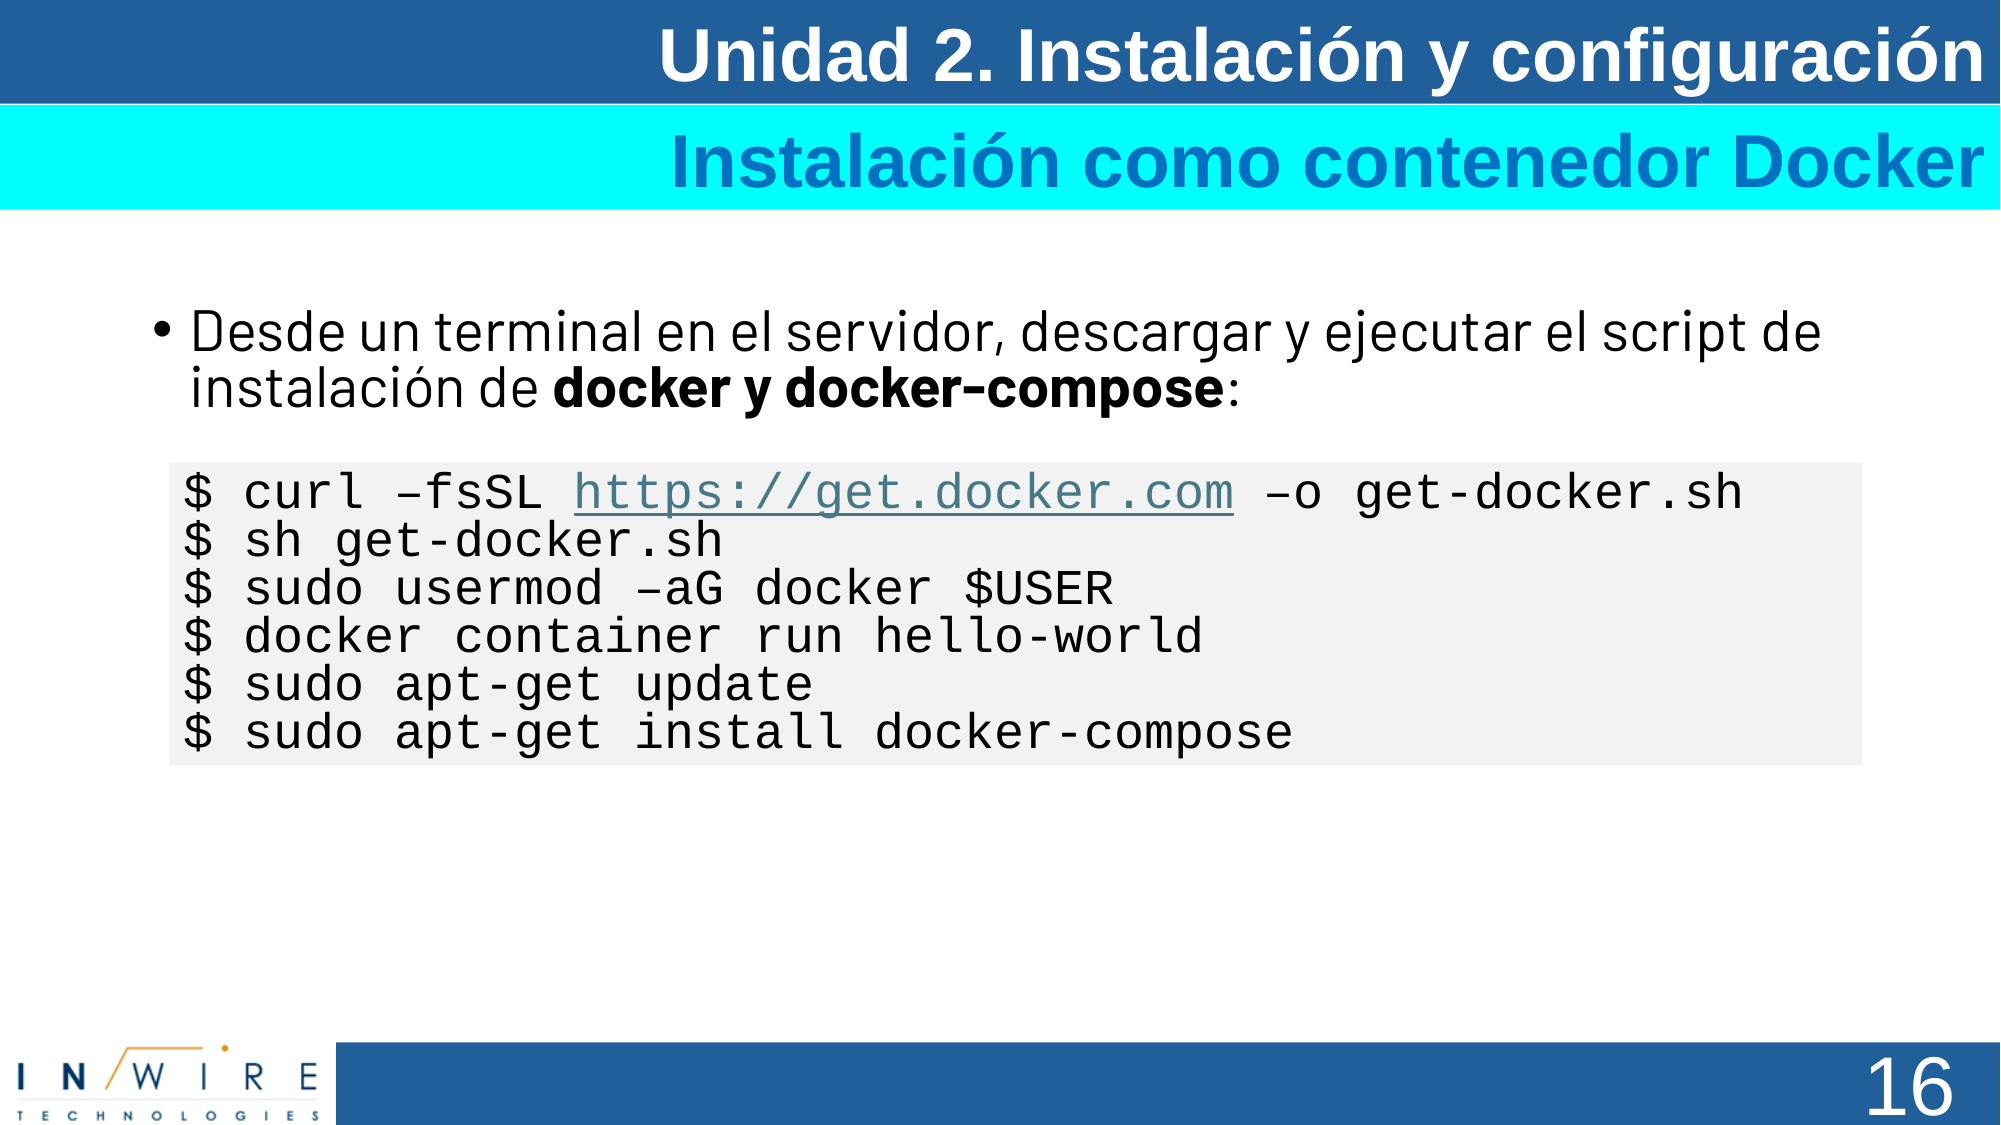

Unidad 2. Instalación y configuración
Instalación como contenedor Docker
Desde un terminal en el servidor, descargar y ejecutar el script de instalación de docker y docker-compose:
$ curl –fsSL https://get.docker.com –o get-docker.sh
$ sh get-docker.sh
$ sudo usermod –aG docker $USER
$ docker container run hello-world
$ sudo apt-get update
$ sudo apt-get install docker-compose